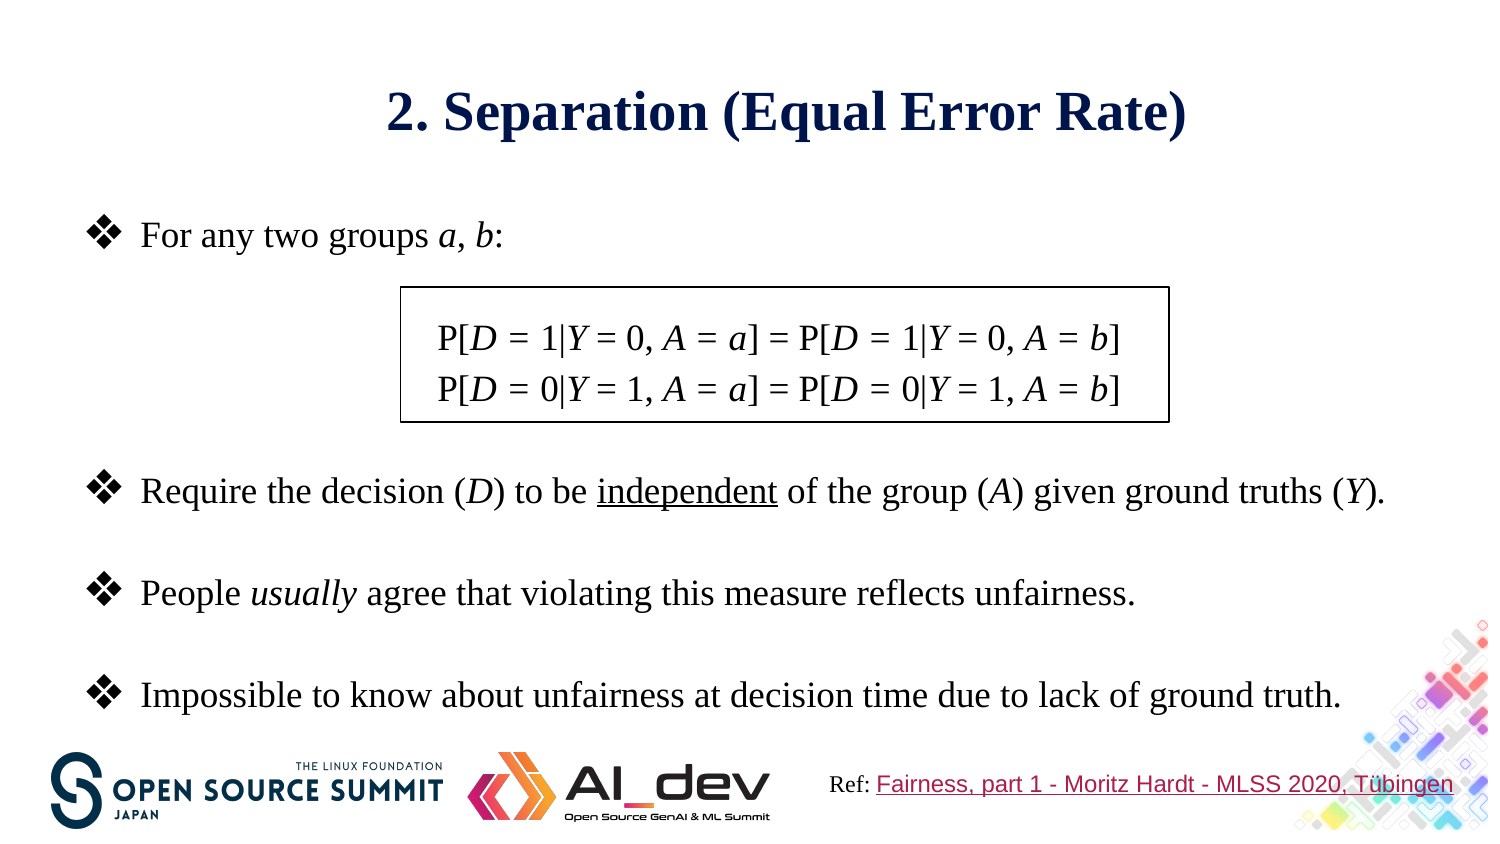

# 2. Separation (Equal Error Rate)
For any two groups a, b:

P[D = 1|Y = 0, A = a] = P[D = 1|Y = 0, A = b]
P[D = 0|Y = 1, A = a] = P[D = 0|Y = 1, A = b]

Require the decision (D) to be independent of the group (A) given ground truths (Y).
People usually agree that violating this measure reflects unfairness.
Impossible to know about unfairness at decision time due to lack of ground truth.

Ref: Fairness, part 1 - Moritz Hardt - MLSS 2020, Tübingen